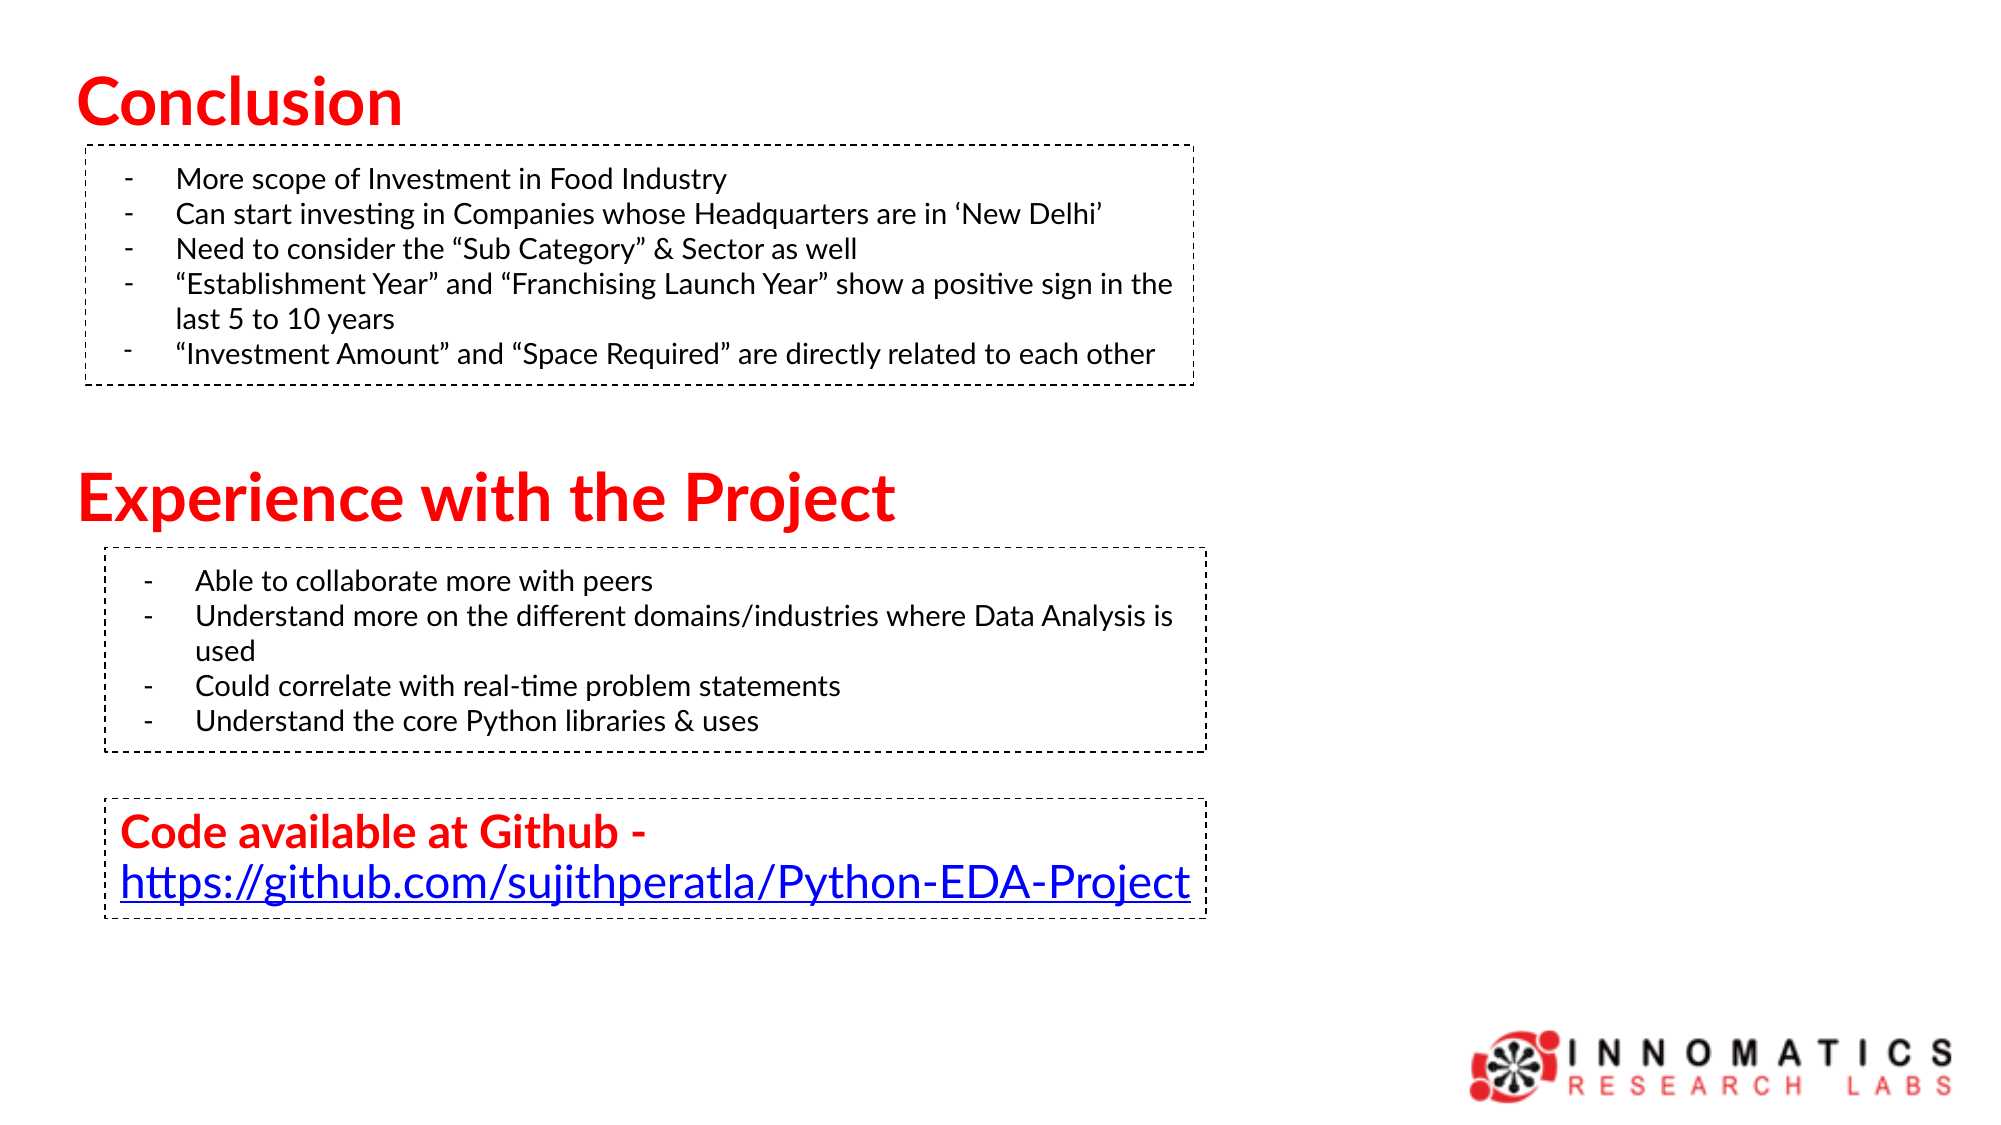

# Conclusion
More scope of Investment in Food Industry
Can start investing in Companies whose Headquarters are in ‘New Delhi’
Need to consider the “Sub Category” & Sector as well
“Establishment Year” and “Franchising Launch Year” show a positive sign in the last 5 to 10 years
“Investment Amount” and “Space Required” are directly related to each other
Experience with the Project
Able to collaborate more with peers
Understand more on the different domains/industries where Data Analysis is used
Could correlate with real-time problem statements
Understand the core Python libraries & uses
Code available at Github - https://github.com/sujithperatla/Python-EDA-Project